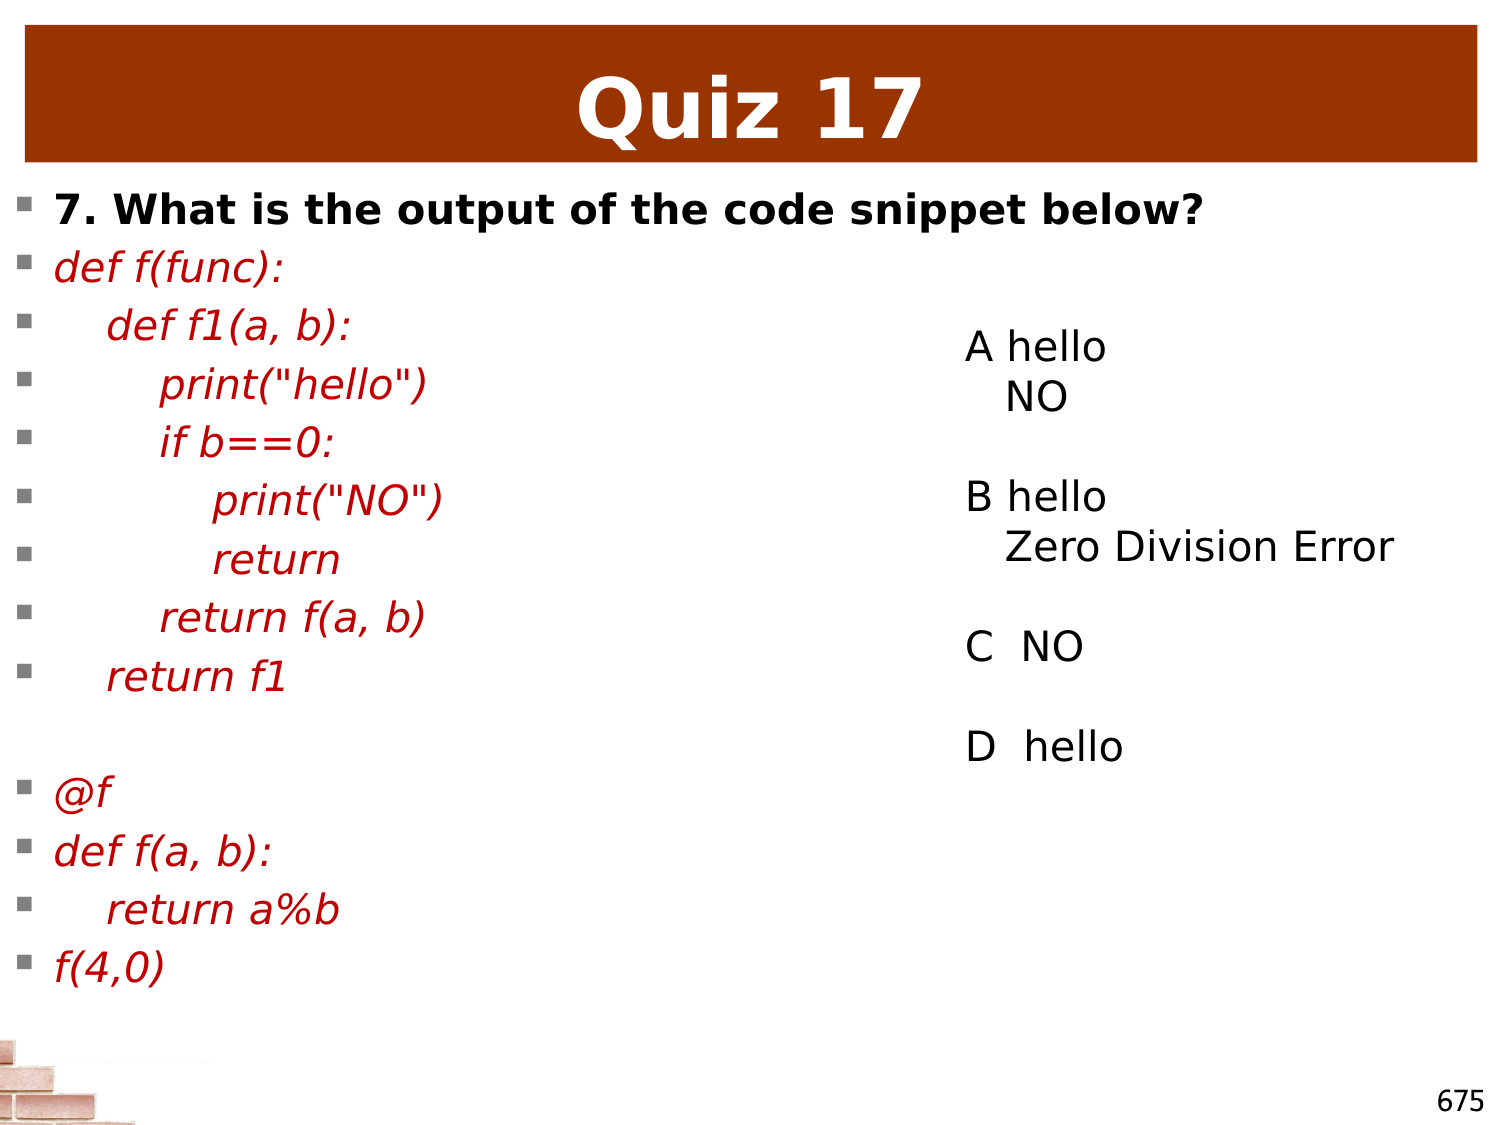

# Quiz 17
7. What is the output of the code snippet below?
def f(func):
    def f1(a, b):
        print("hello")
        if b==0:
            print("NO")
            return
        return f(a, b)
    return f1

@f
def f(a, b):
    return a%b
f(4,0)

A hello
   NO

B hello
   Zero Division Error

C  NO

D  hello
675